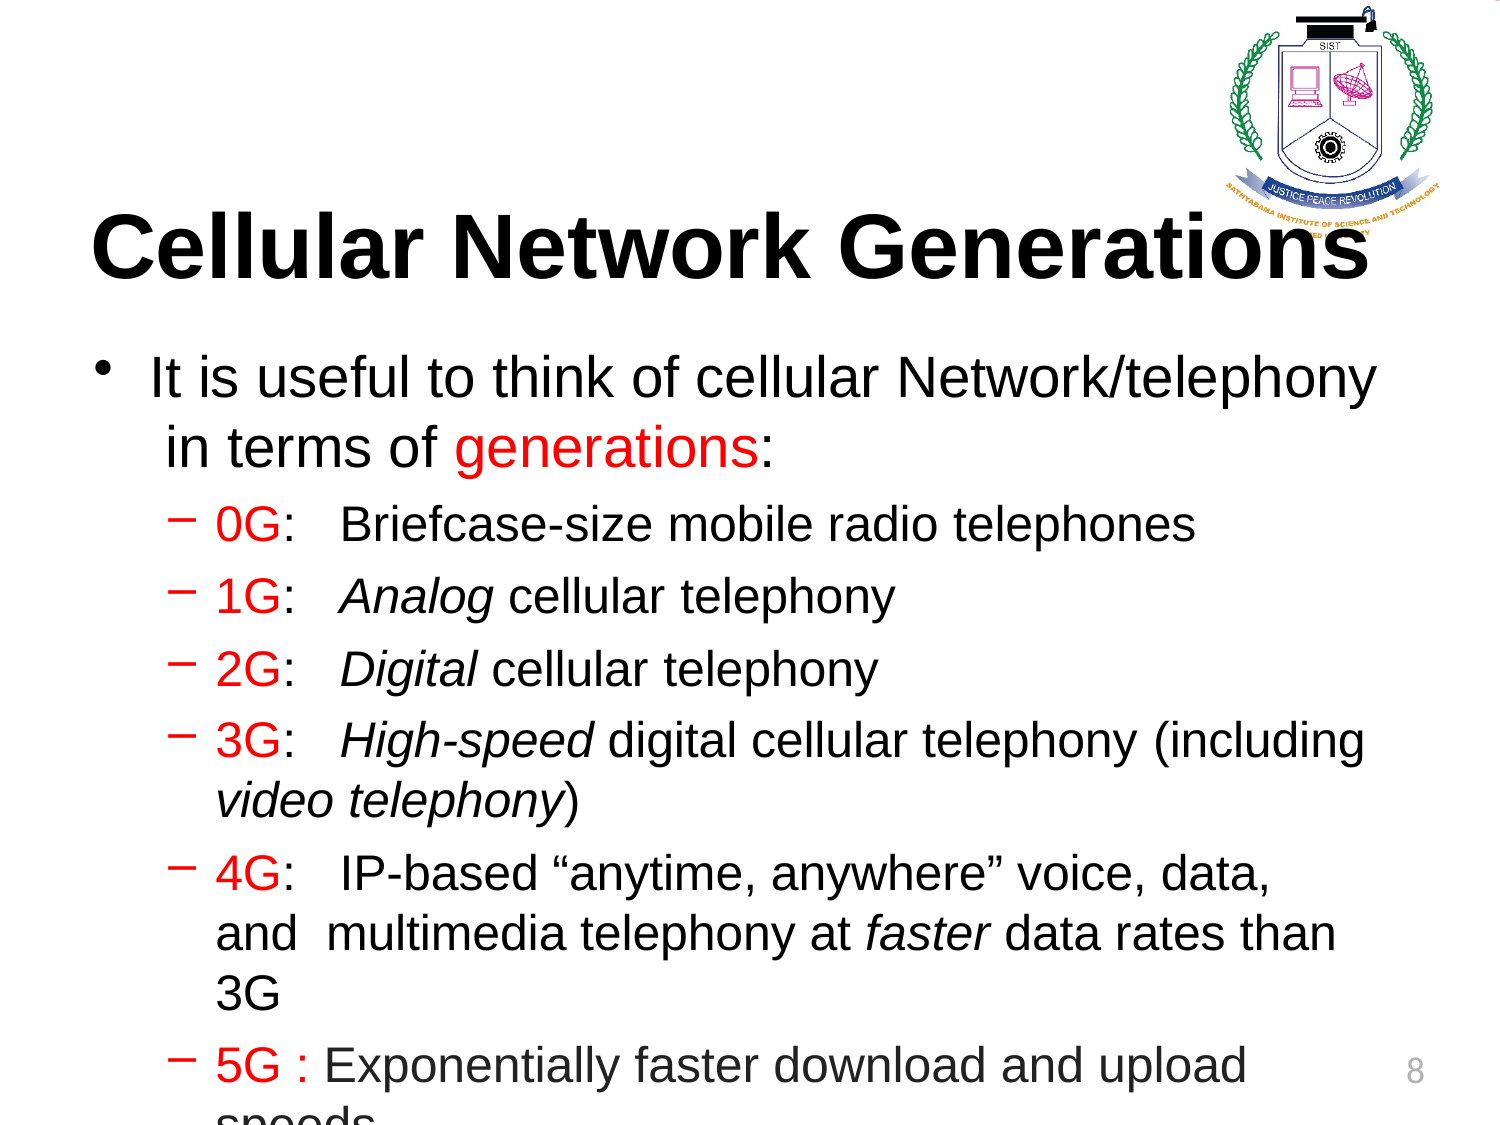

# Cellular Network Generations
It is useful to think of cellular Network/telephony  in terms of generations:
0G:	Briefcase-size mobile radio telephones
1G:	Analog cellular telephony
2G:	Digital cellular telephony
3G:	High-speed digital cellular telephony (including
video telephony)
4G:	IP-based “anytime, anywhere” voice, data, and  multimedia telephony at faster data rates than 3G
5G : Exponentially faster download and upload speeds

8